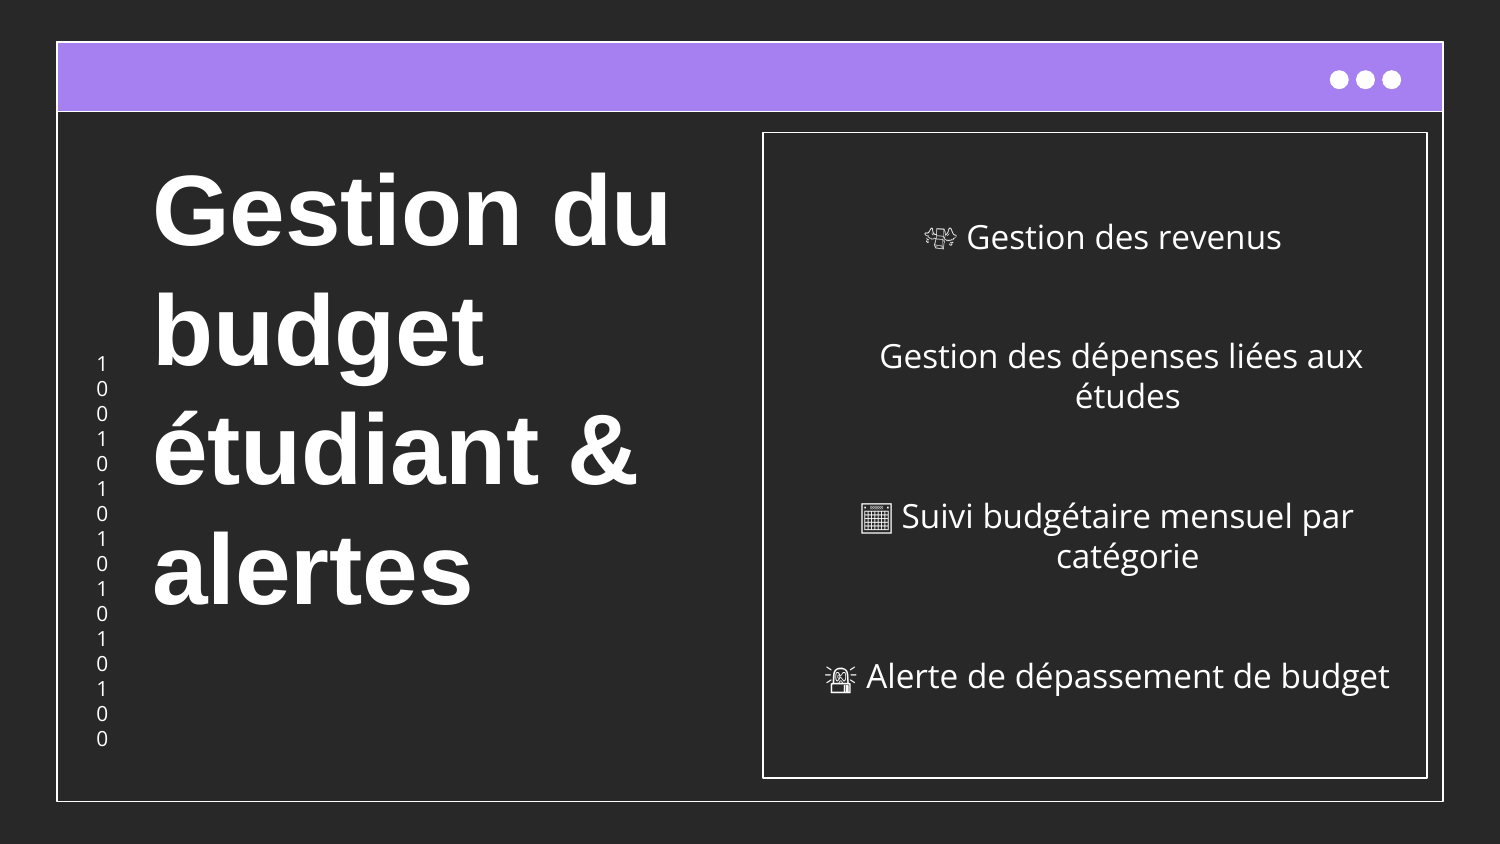

# Gestion du budget étudiant & alertes
💸 Gestion des revenus

🧾 Gestion des dépenses liées aux études

📅 Suivi budgétaire mensuel par catégorie

🚨 Alerte de dépassement de budget